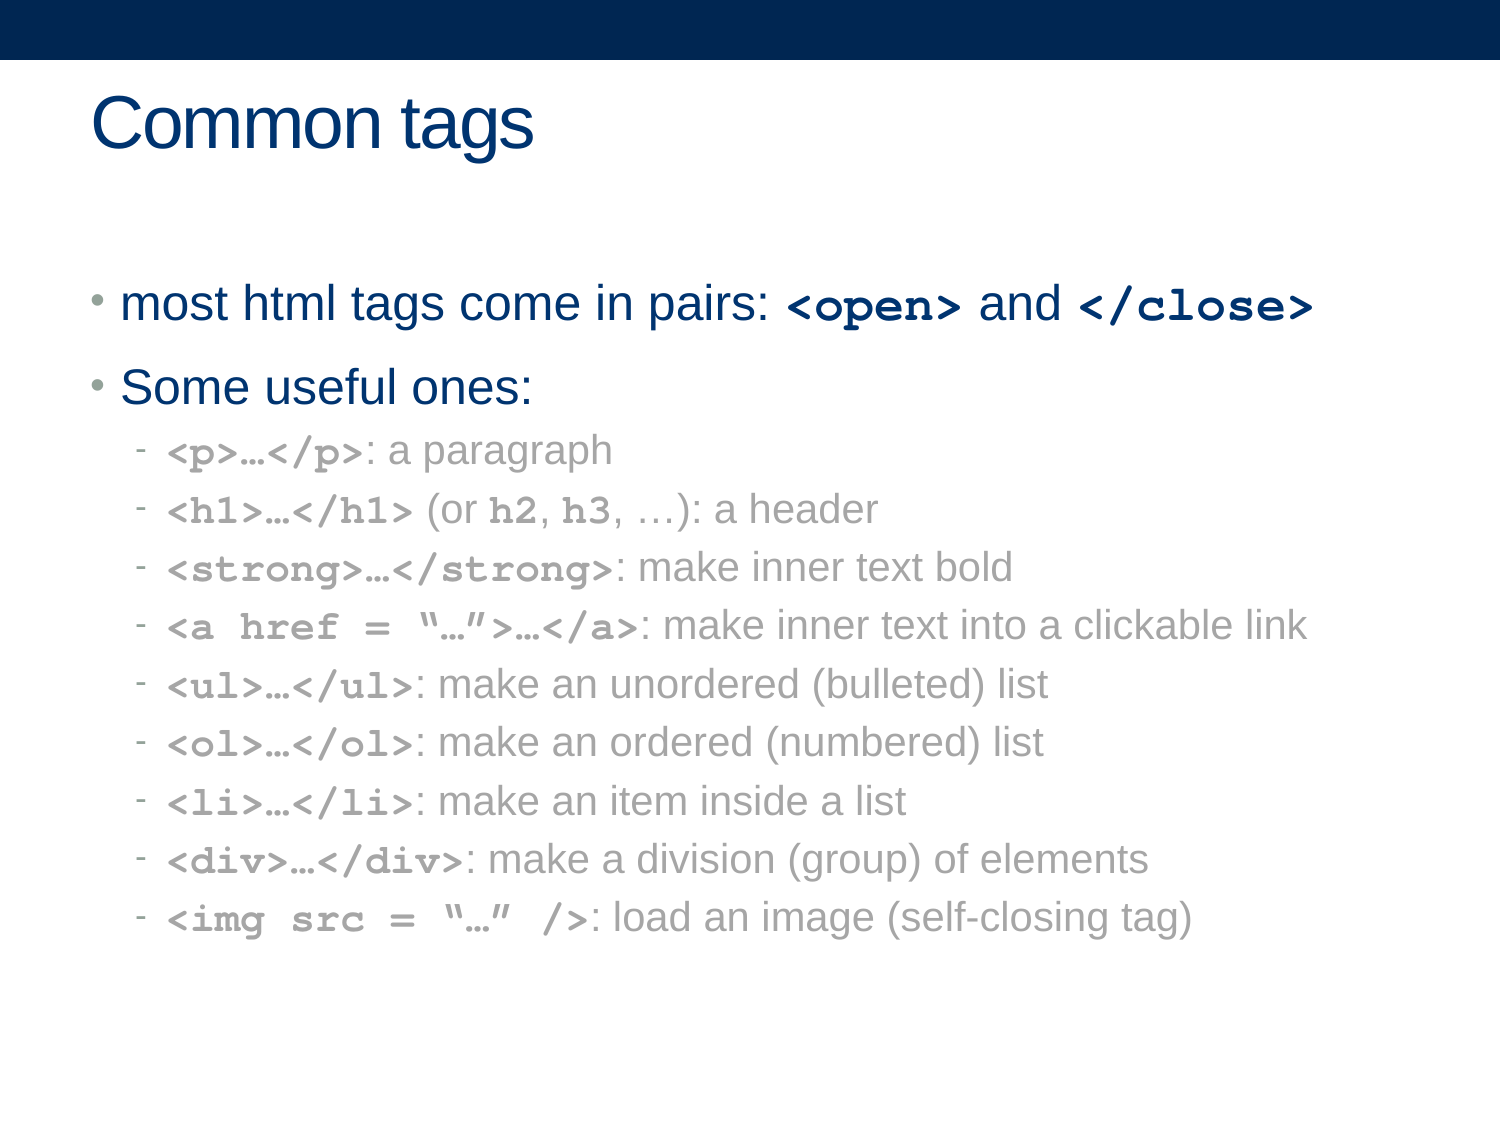

# Common tags
most html tags come in pairs: <open> and </close>
Some useful ones:
<p>…</p>: a paragraph
<h1>…</h1> (or h2, h3, …): a header
<strong>…</strong>: make inner text bold
<a href = “…”>…</a>: make inner text into a clickable link
<ul>…</ul>: make an unordered (bulleted) list
<ol>…</ol>: make an ordered (numbered) list
<li>…</li>: make an item inside a list
<div>…</div>: make a division (group) of elements
<img src = “…” />: load an image (self-closing tag)